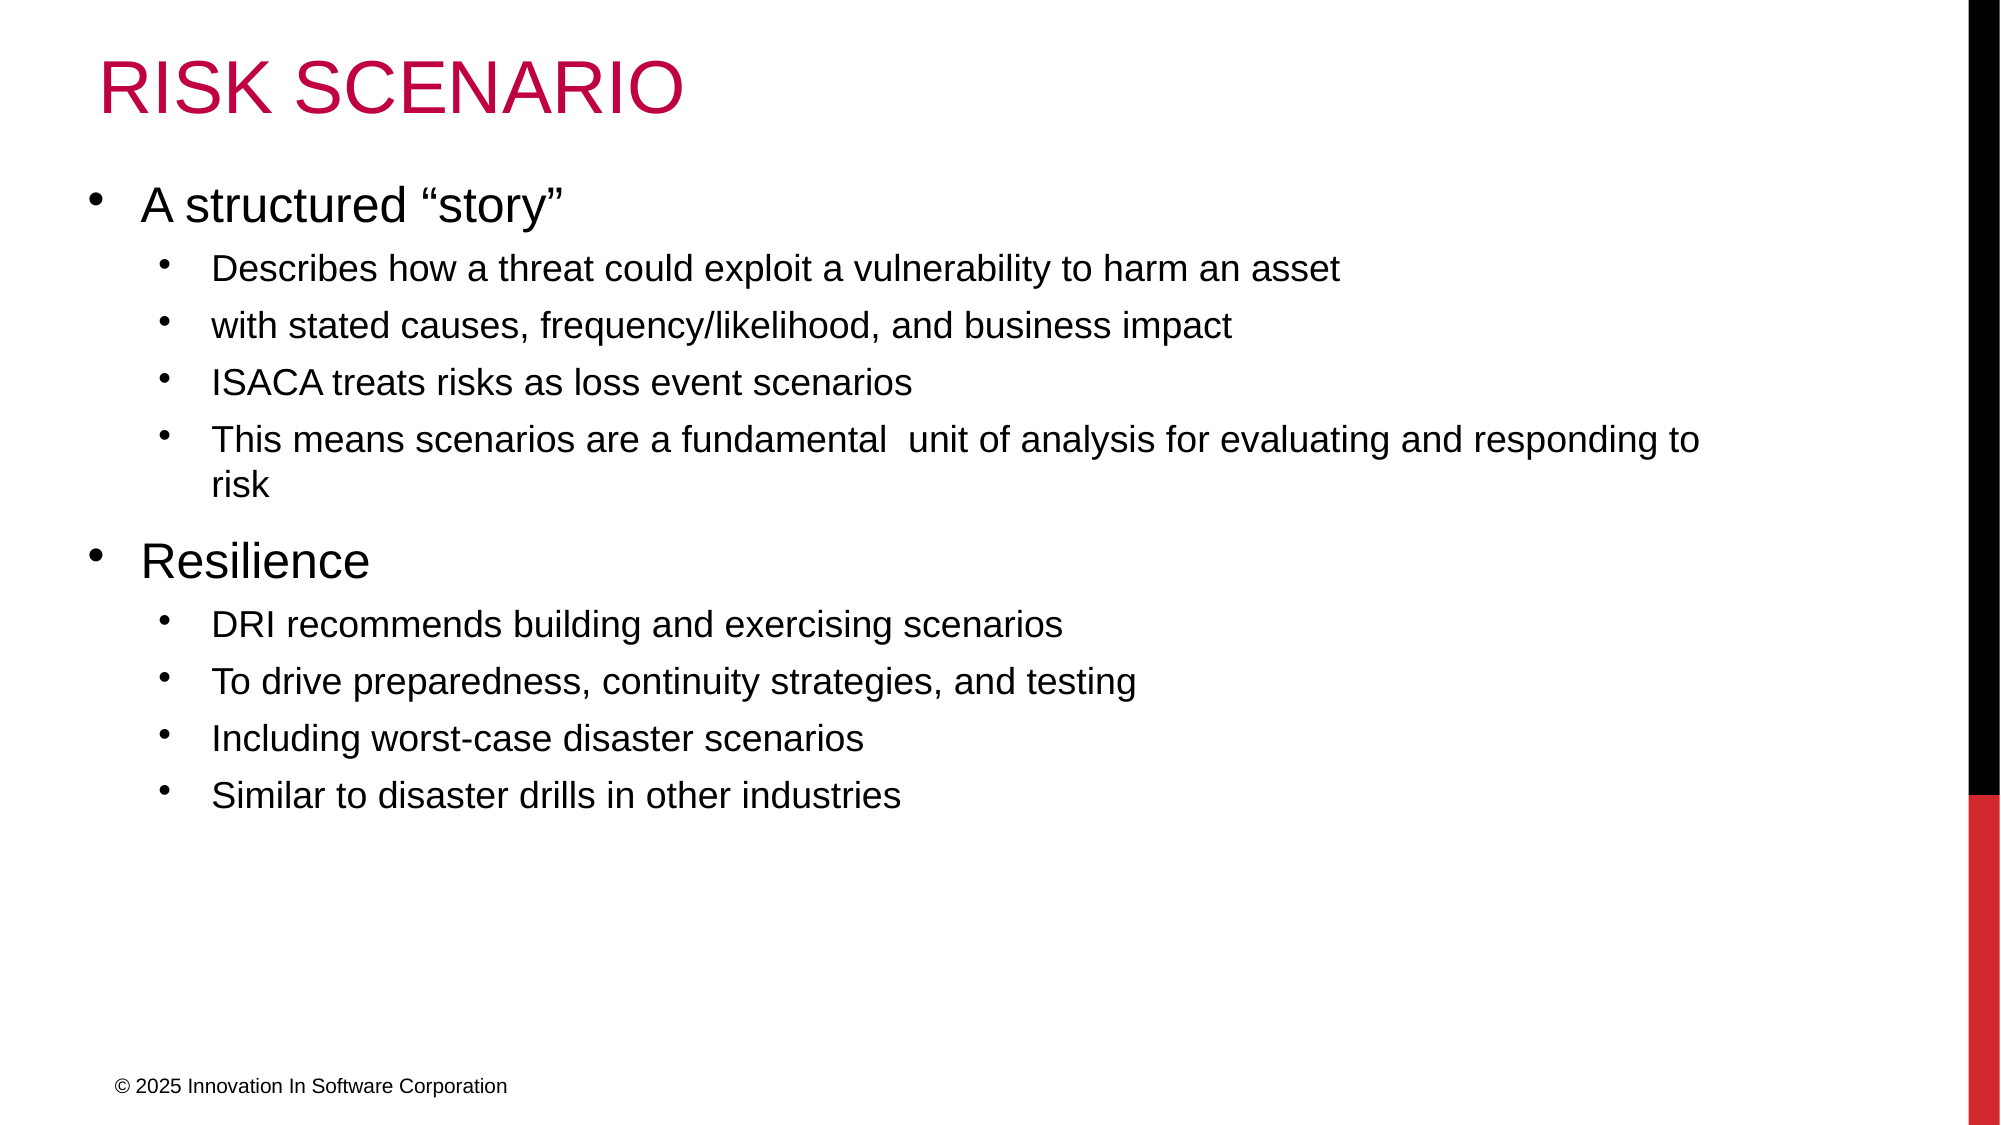

# Risk scenario
A structured “story”
Describes how a threat could exploit a vulnerability to harm an asset
with stated causes, frequency/likelihood, and business impact
ISACA treats risks as loss event scenarios
This means scenarios are a fundamental  unit of analysis for evaluating and responding to risk
Resilience
DRI recommends building and exercising scenarios
To drive preparedness, continuity strategies, and testing
Including worst-case disaster scenarios
Similar to disaster drills in other industries

© 2025 Innovation In Software Corporation